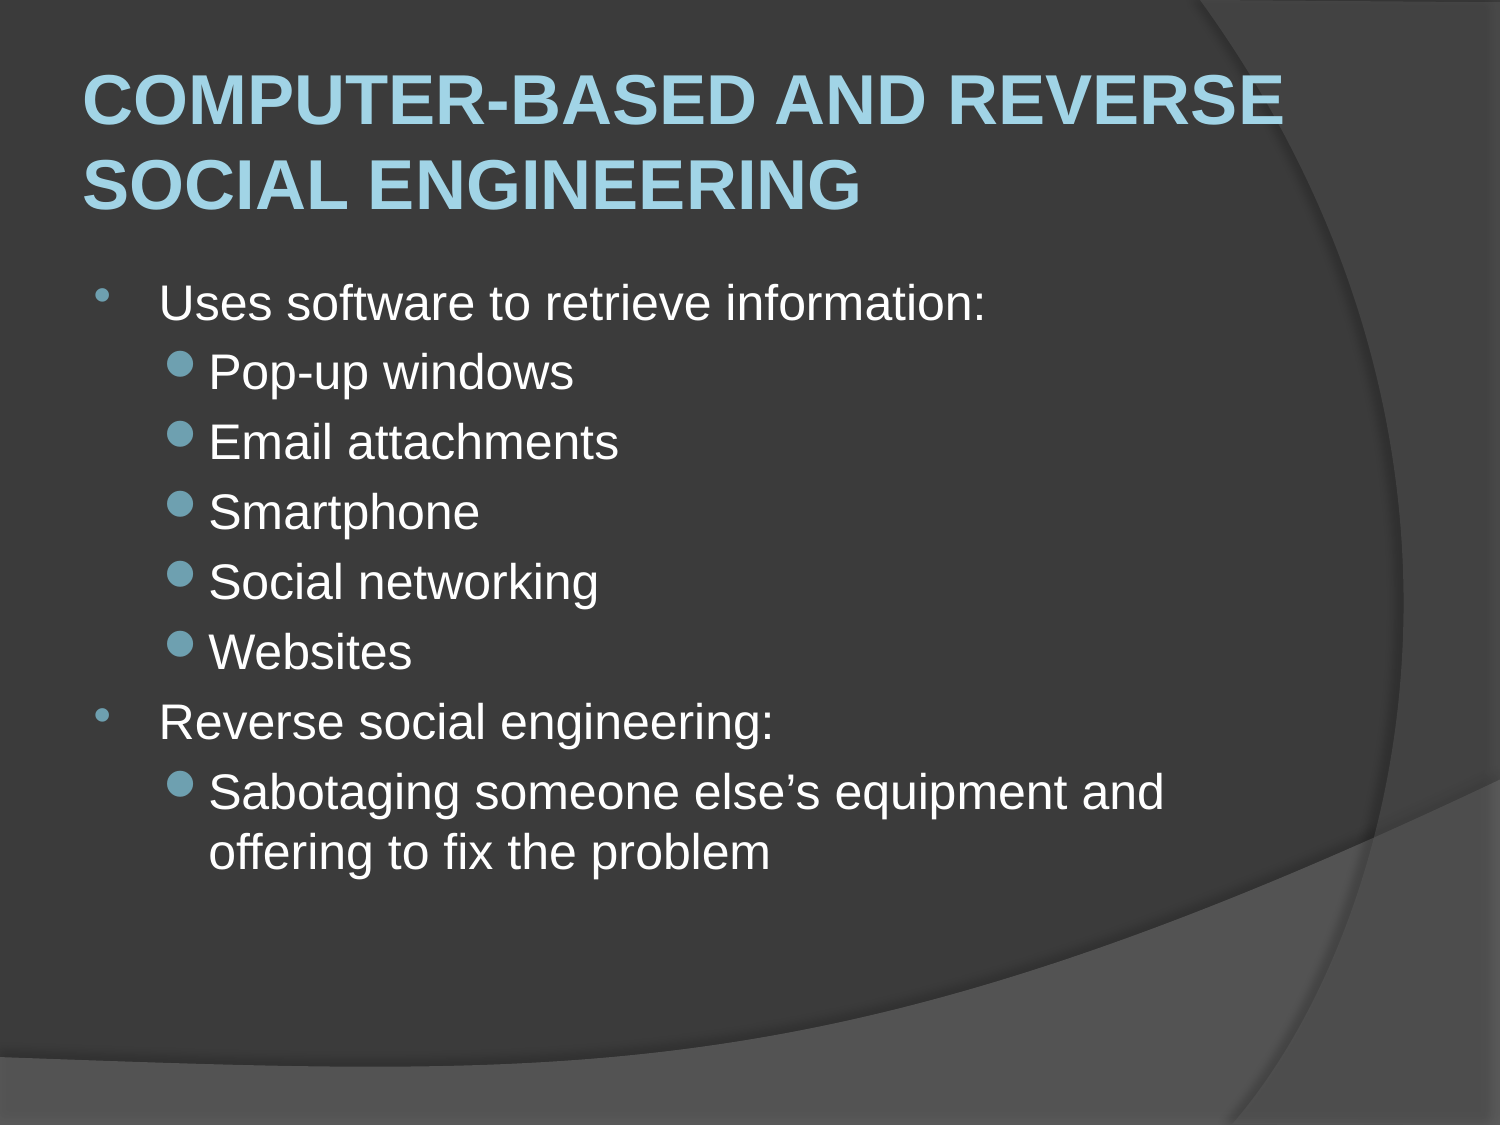

# Computer-Based and Reverse Social Engineering
Uses software to retrieve information:
Pop-up windows
Email attachments
Smartphone
Social networking
Websites
Reverse social engineering:
Sabotaging someone else’s equipment and offering to fix the problem